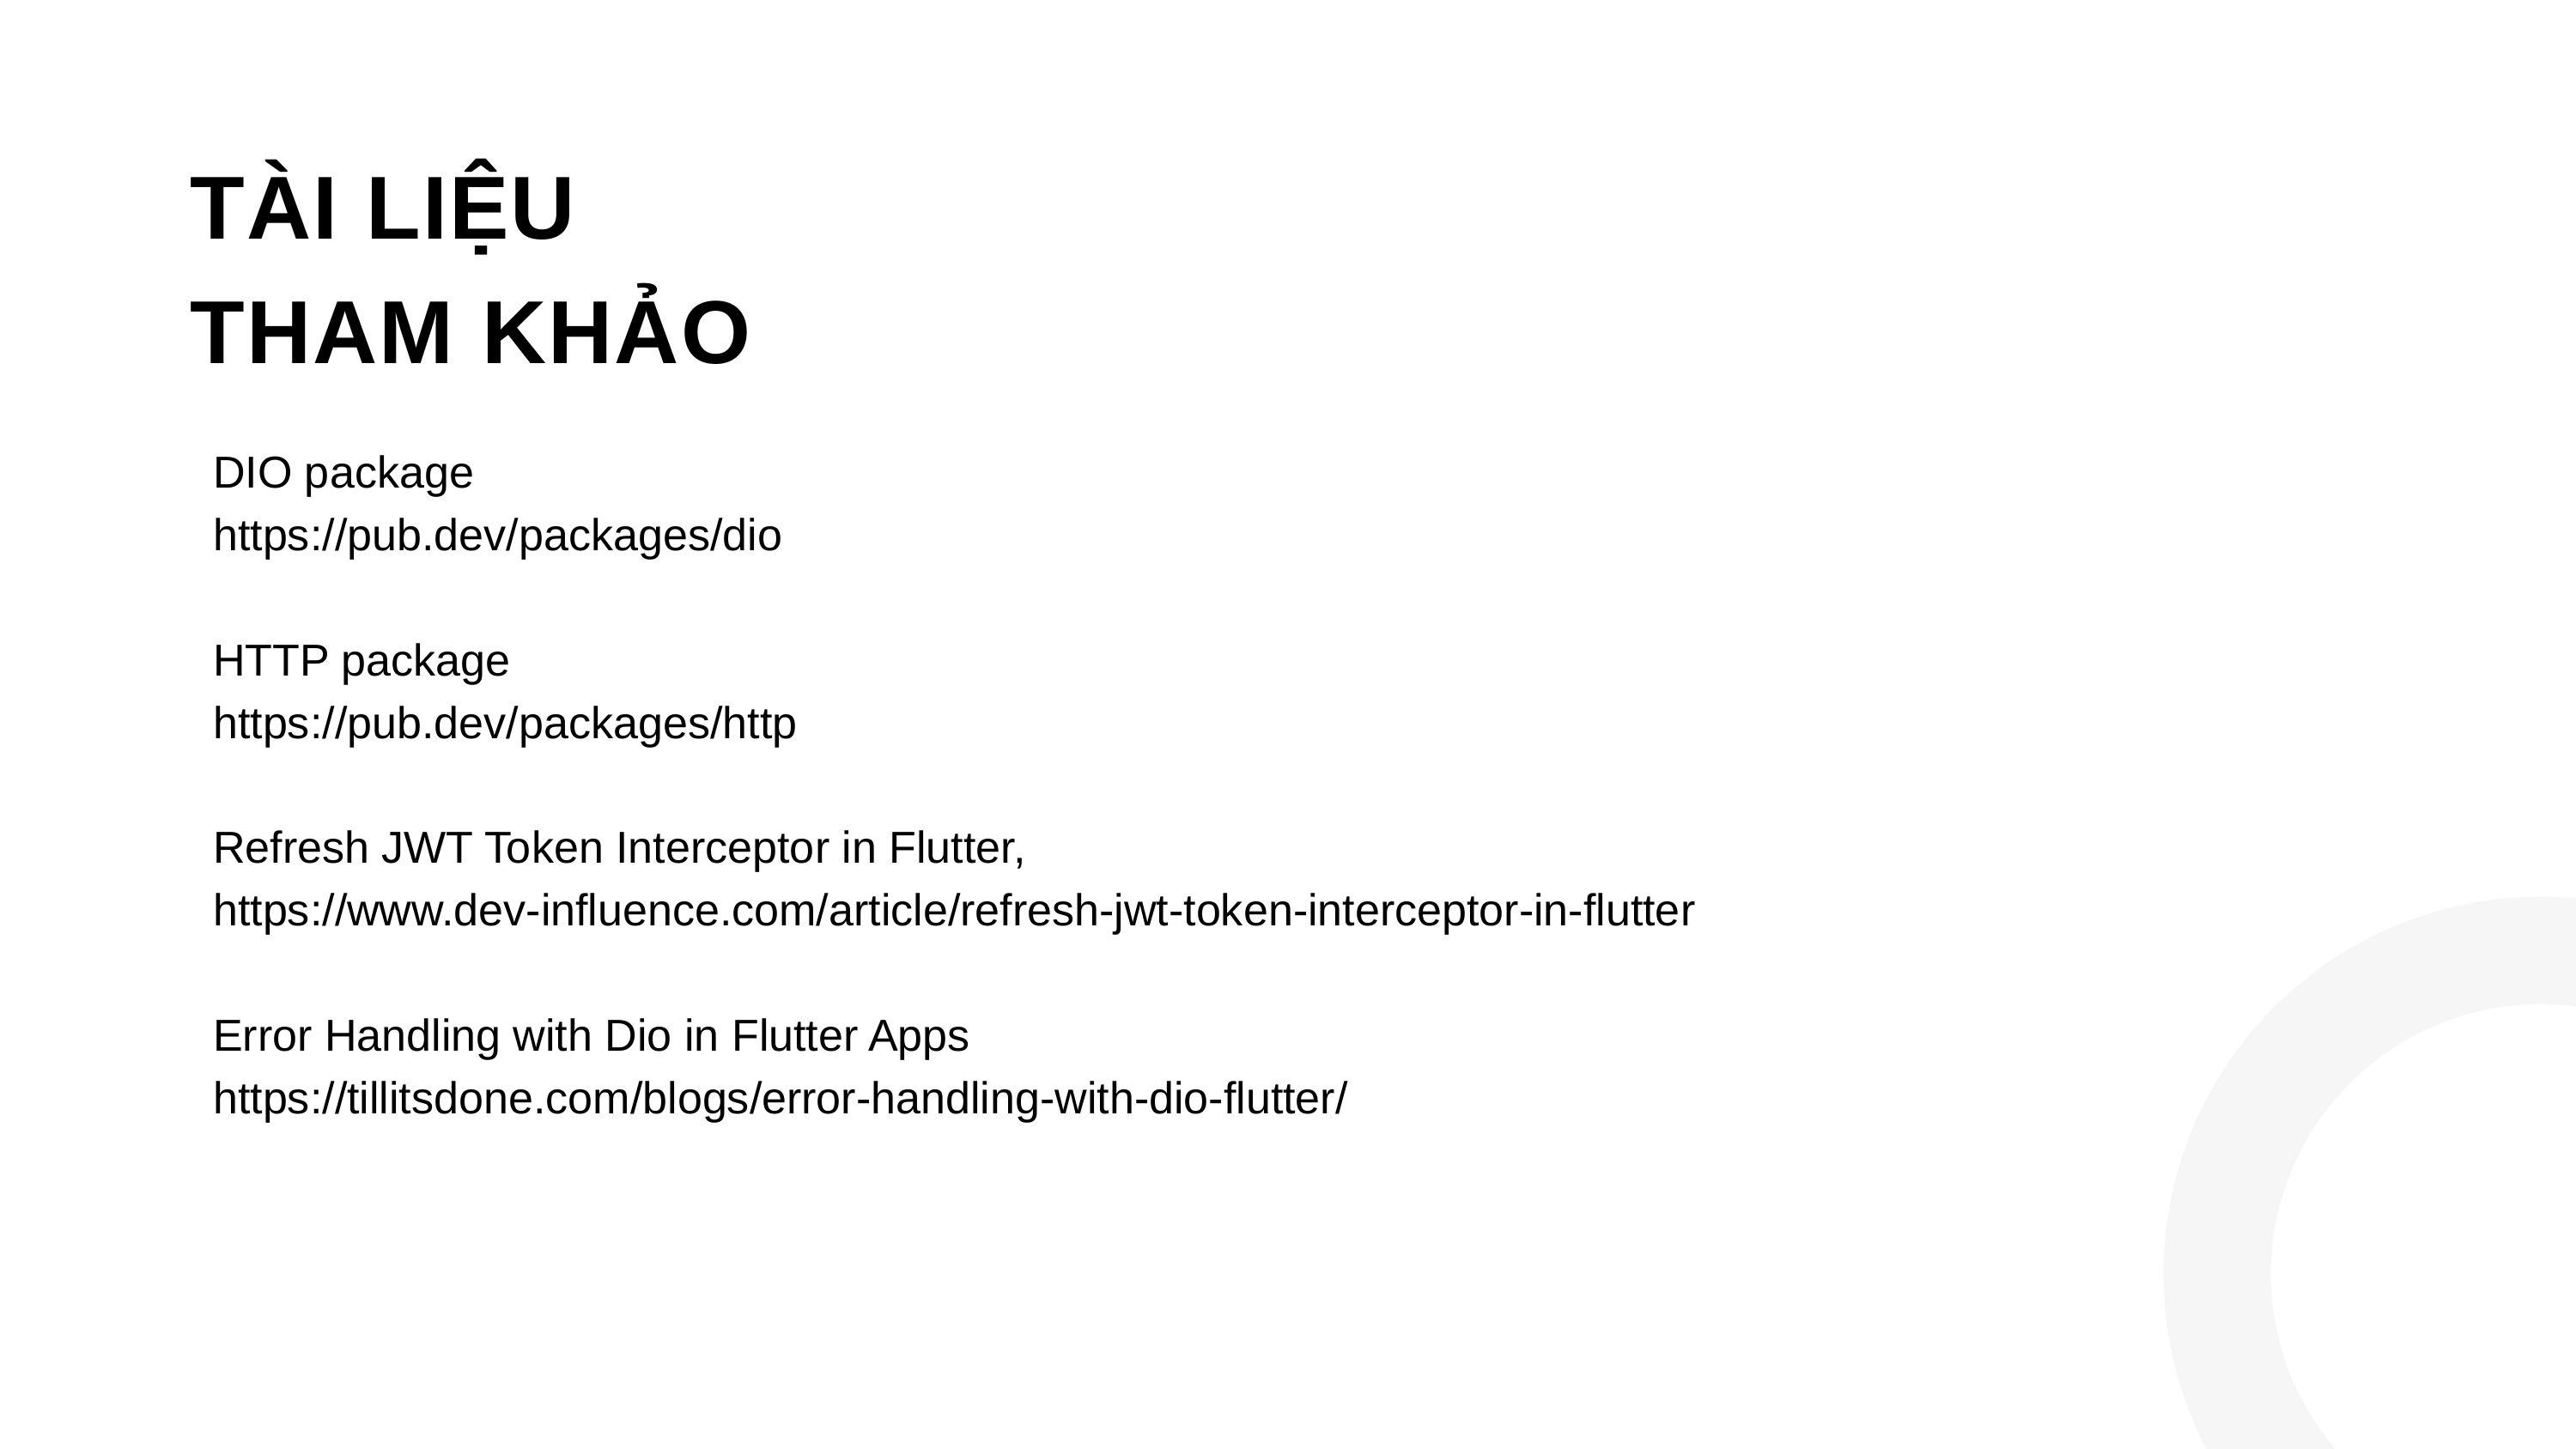

TÀI LIỆU THAM KHẢO

DIO package
https://pub.dev/packages/dio

HTTP package
https://pub.dev/packages/http

Refresh JWT Token Interceptor in Flutter,
https://www.dev-influence.com/article/refresh-jwt-token-interceptor-in-flutter

Error Handling with Dio in Flutter Apps
https://tillitsdone.com/blogs/error-handling-with-dio-flutter/